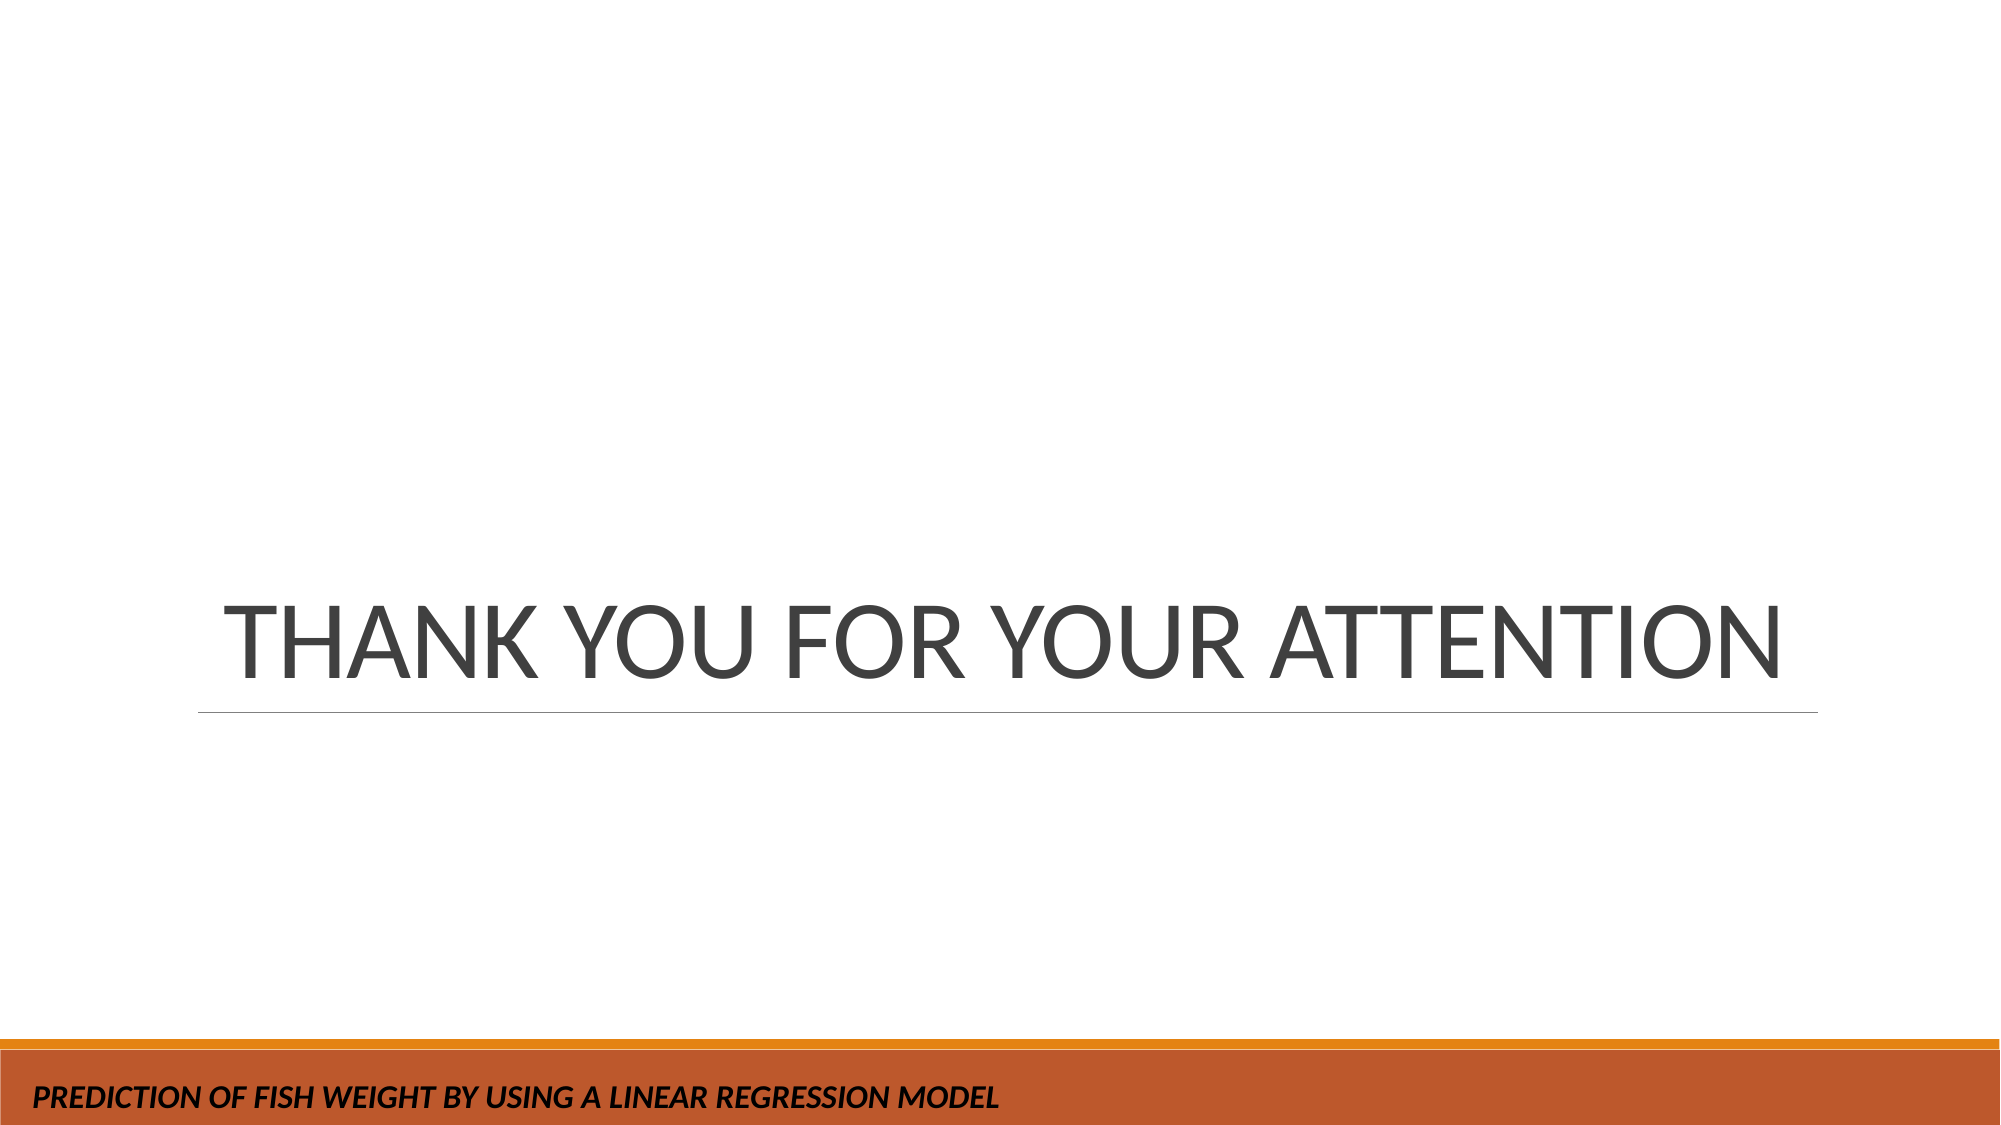

# THANK YOU FOR YOUR ATTENTION
Prediction of fish weight by using a linear Regression Model